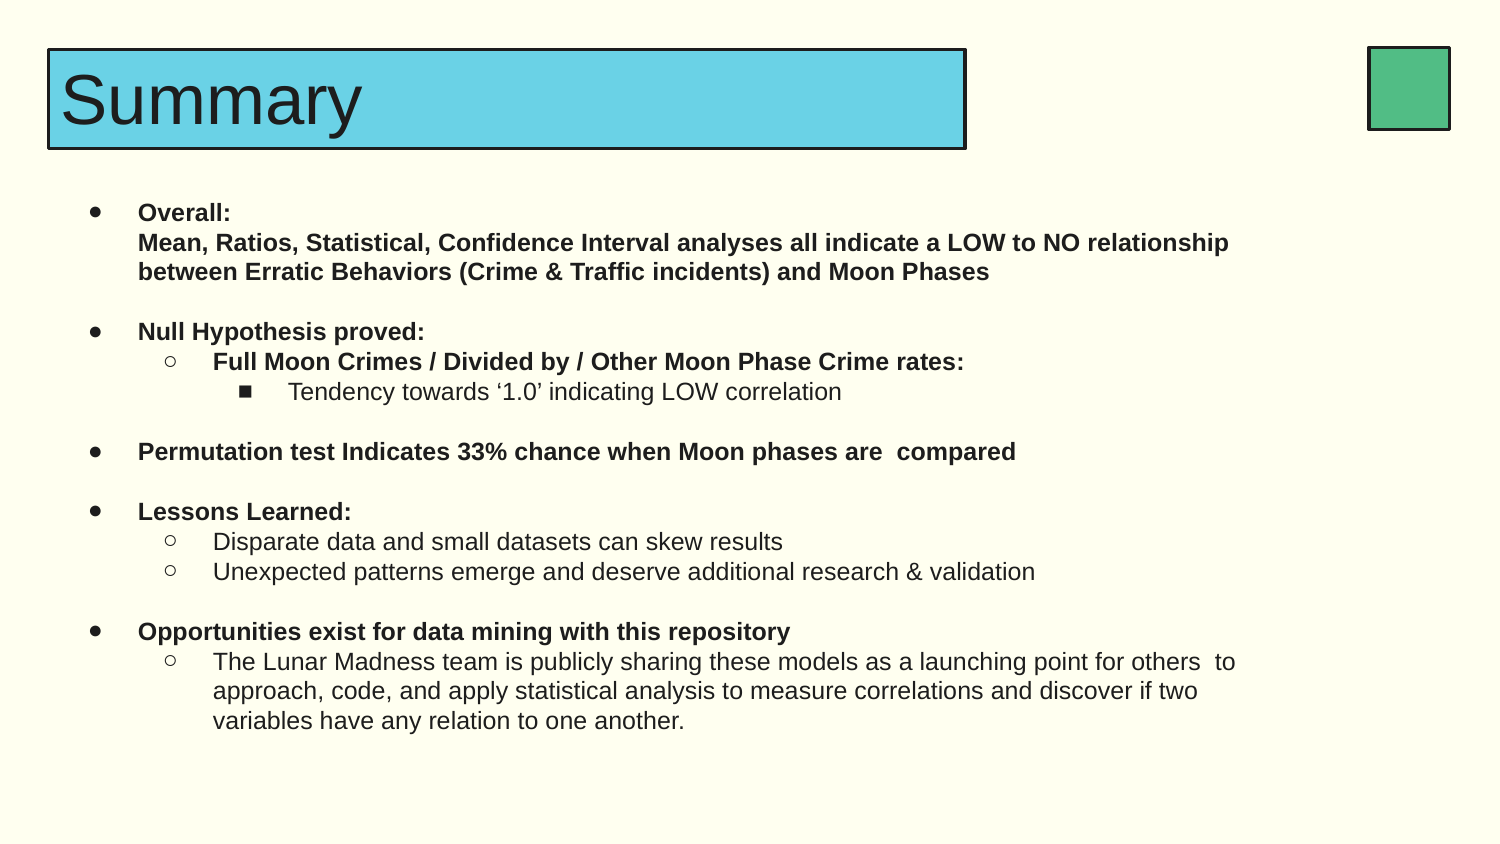

# Summary
Overall:
Mean, Ratios, Statistical, Confidence Interval analyses all indicate a LOW to NO relationship between Erratic Behaviors (Crime & Traffic incidents) and Moon Phases
Null Hypothesis proved:
Full Moon Crimes / Divided by / Other Moon Phase Crime rates:
Tendency towards ‘1.0’ indicating LOW correlation
Permutation test Indicates 33% chance when Moon phases are  compared
Lessons Learned:
Disparate data and small datasets can skew results
Unexpected patterns emerge and deserve additional research & validation
Opportunities exist for data mining with this repository
The Lunar Madness team is publicly sharing these models as a launching point for others  to approach, code, and apply statistical analysis to measure correlations and discover if two variables have any relation to one another.